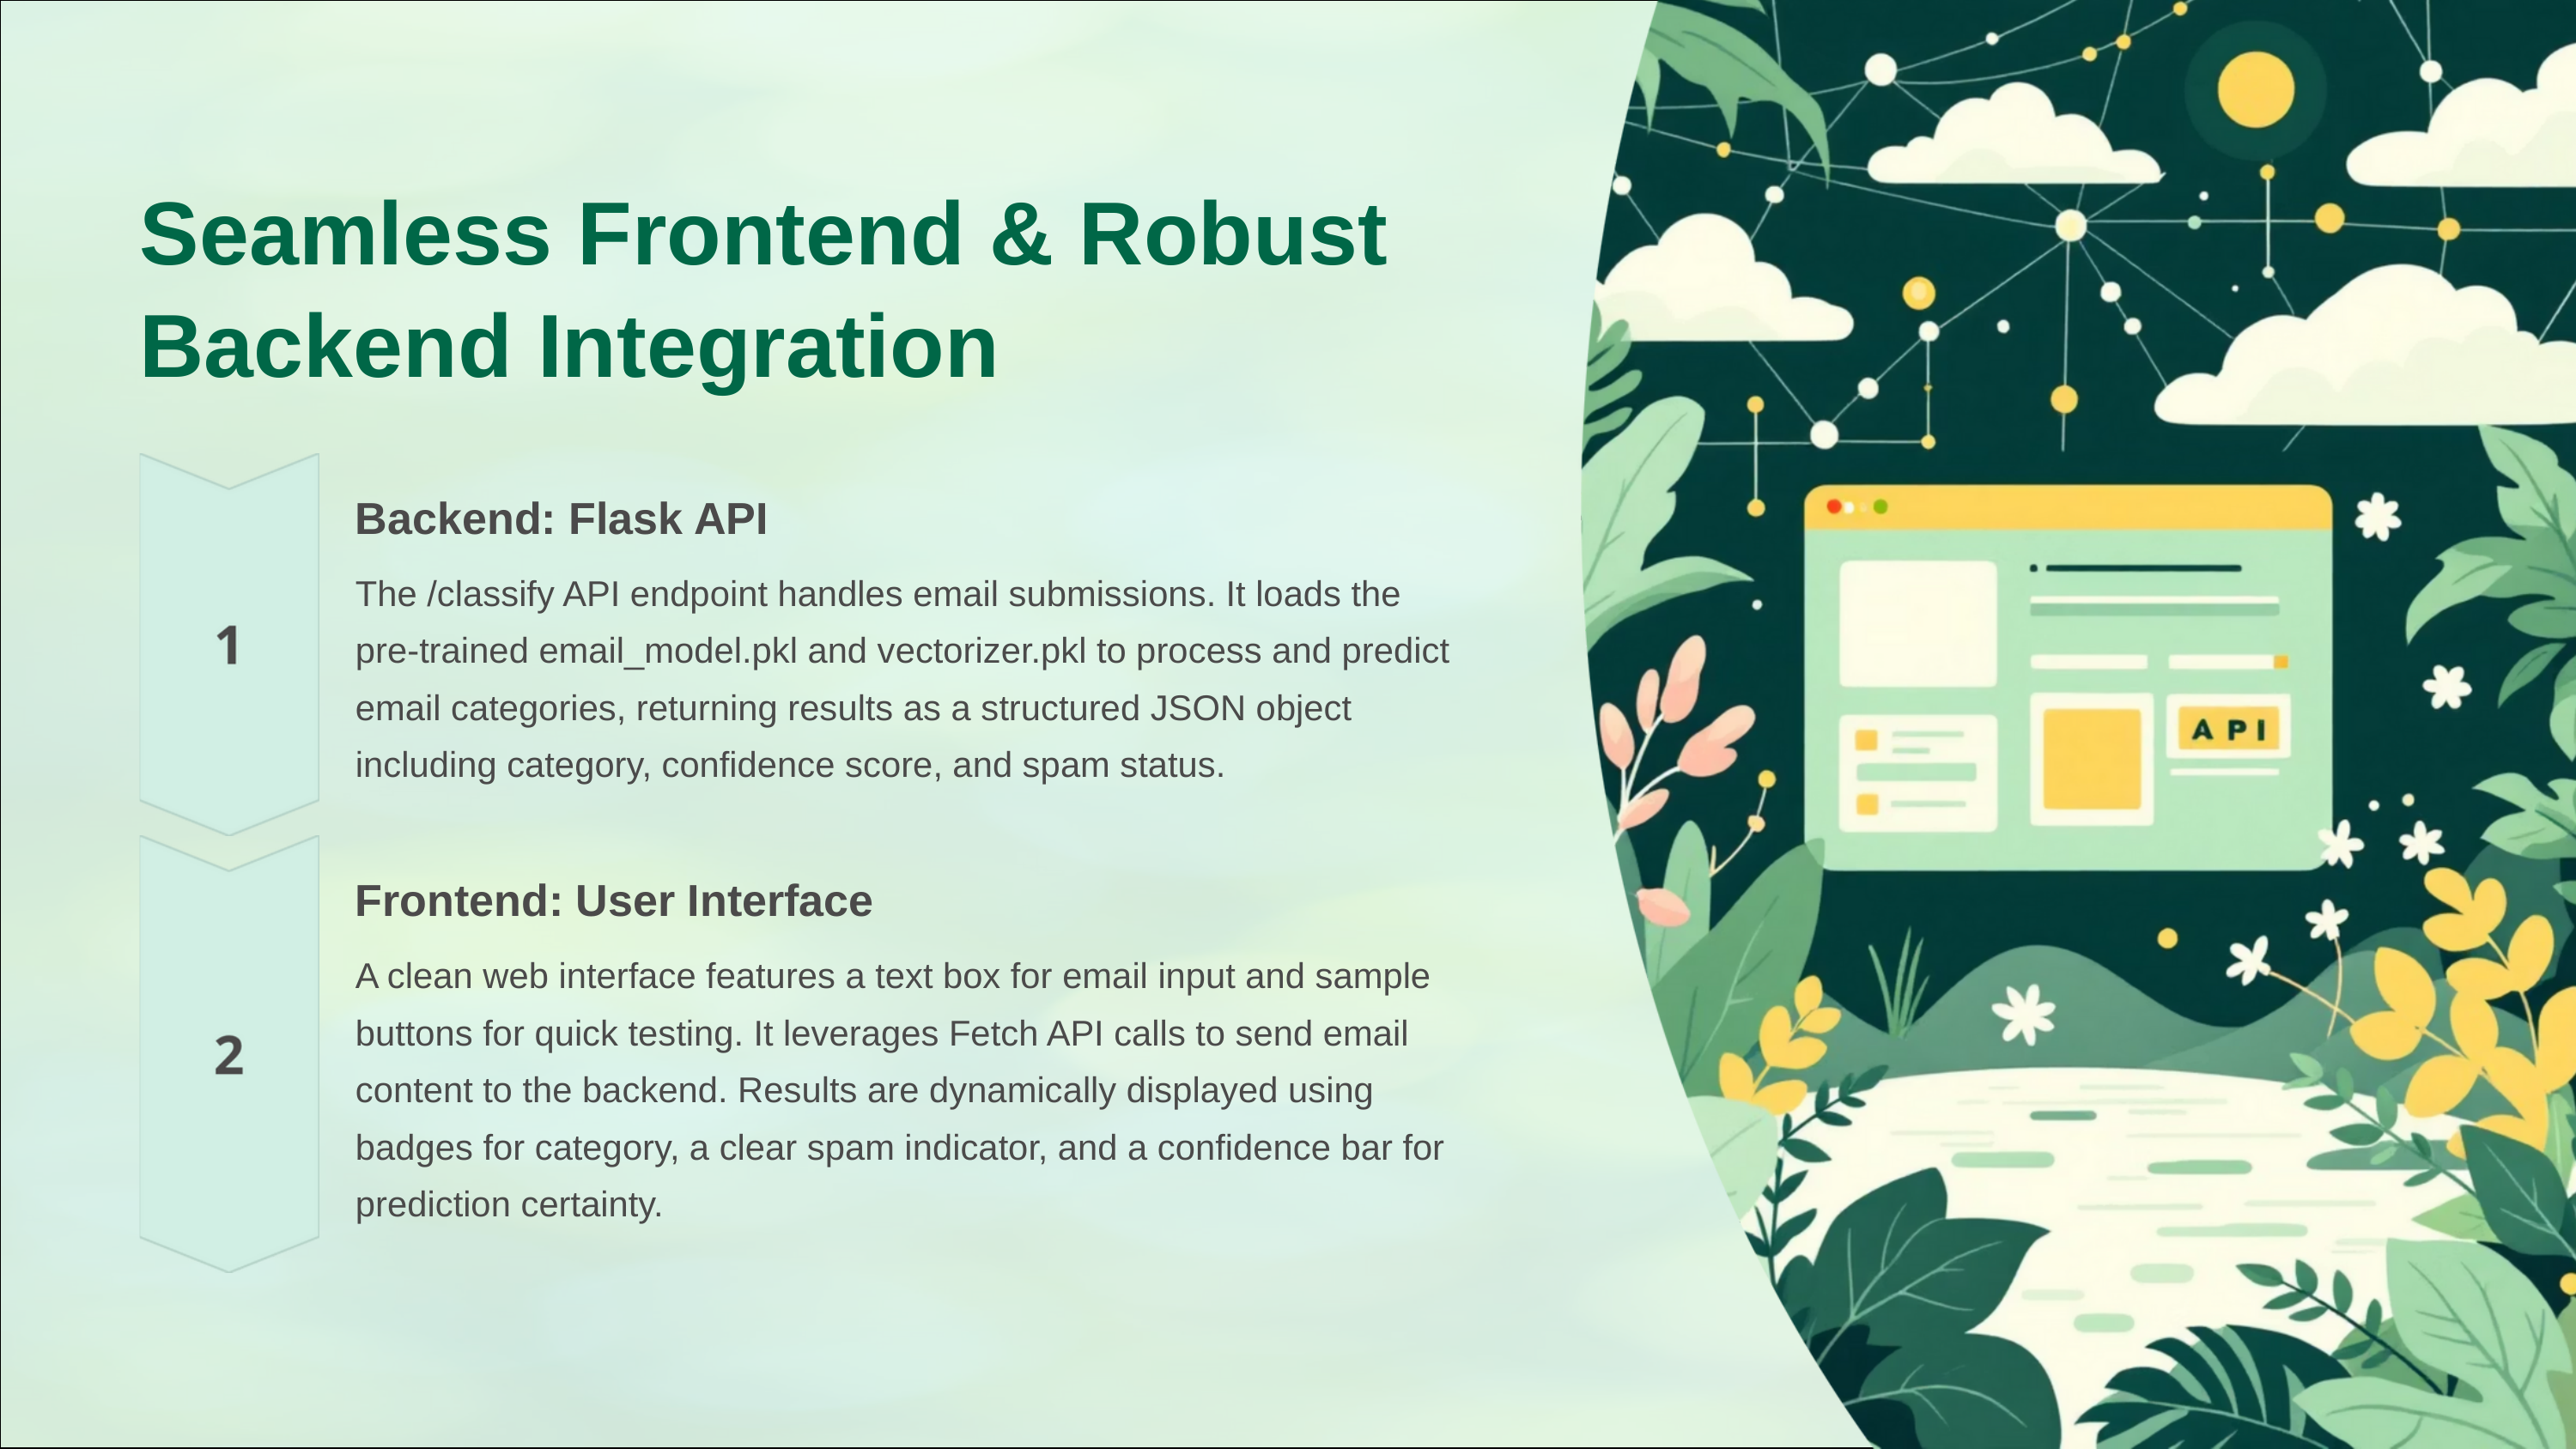

Seamless Frontend & Robust Backend Integration

Backend: Flask API
The /classify API endpoint handles email submissions. It loads the pre-trained email_model.pkl and vectorizer.pkl to process and predict email categories, returning results as a structured JSON object including category, confidence score, and spam status.

Frontend: User Interface
A clean web interface features a text box for email input and sample buttons for quick testing. It leverages Fetch API calls to send email content to the backend. Results are dynamically displayed using badges for category, a clear spam indicator, and a confidence bar for prediction certainty.